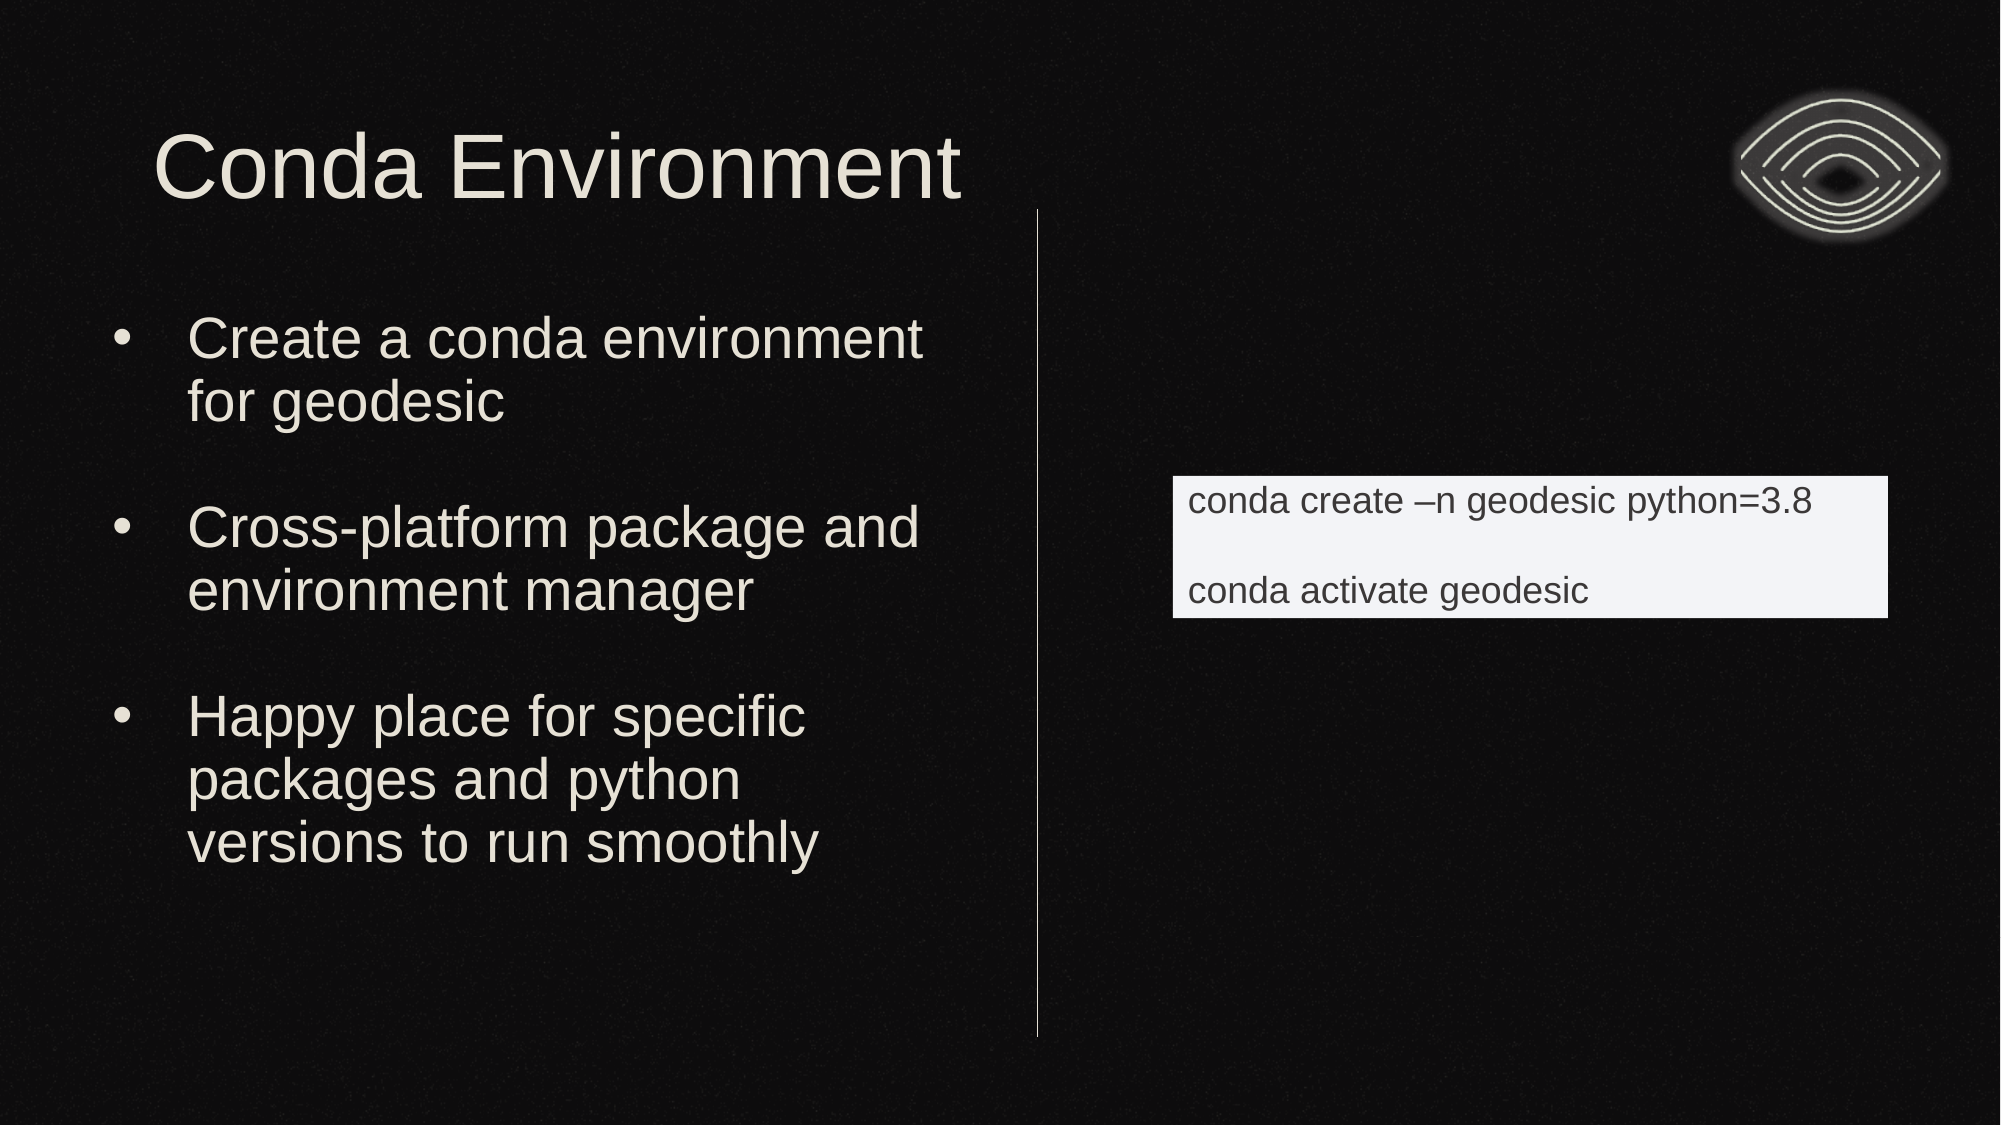

# Conda Environment
conda create –n geodesic python=3.8

conda activate geodesic
Create a conda environment for geodesic

Cross-platform package and environment manager

Happy place for specific packages and python versions to run smoothly